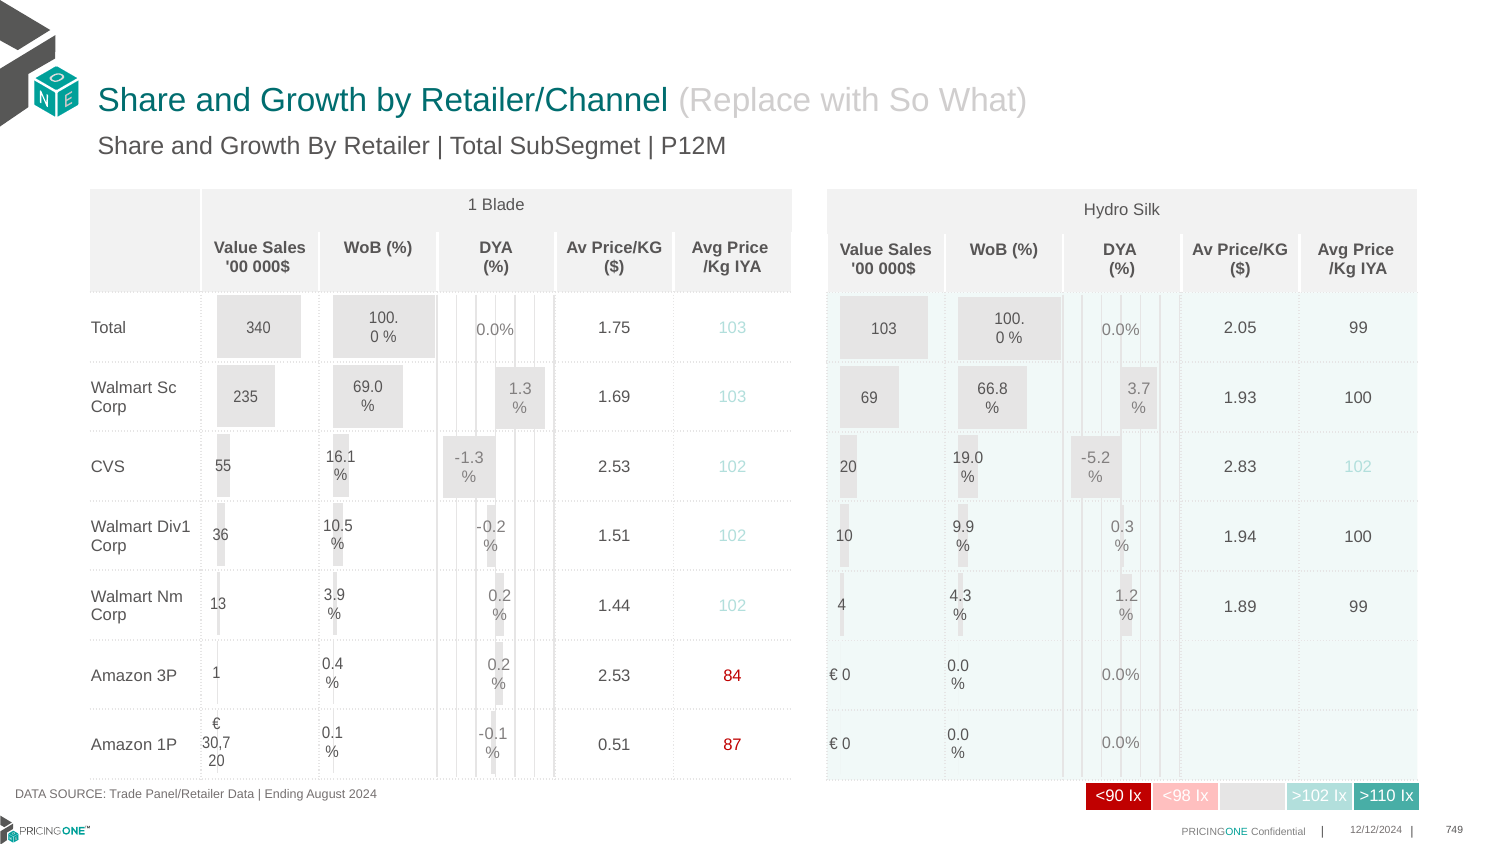

# Share and Growth by Retailer/Channel (Replace with So What)
Share and Growth By Retailer | Total SubSegmet | P12M
|  | 1 Blade | Total Category |  |  |  |
| --- | --- | --- | --- | --- | --- |
|  | Value Sales '00 000$ | WoB (%) | DYA (%) | Av Price/KG ($) | Avg Price /Kg IYA |
| Total |  |  |  | 1.75 | 103 |
| Walmart Sc Corp |  |  |  | 1.69 | 103 |
| CVS |  |  |  | 2.53 | 102 |
| Walmart Div1 Corp |  |  |  | 1.51 | 102 |
| Walmart Nm Corp |  |  |  | 1.44 | 102 |
| Amazon 3P |  |  |  | 2.53 | 84 |
| Amazon 1P |  |  |  | 0.51 | 87 |
| Hydro Silk | Client |  |  |  |
| --- | --- | --- | --- | --- |
| Value Sales '00 000$ | WoB (%) | DYA (%) | Av Price/KG ($) | Avg Price /Kg IYA |
|  |  |  | 2.05 | 99 |
|  |  |  | 1.93 | 100 |
|  |  |  | 2.83 | 102 |
|  |  |  | 1.94 | 100 |
|  |  |  | 1.89 | 99 |
|  |  |  |  |  |
|  |  |  |  |  |

### Chart

| Category | Value Sales |
|---|---|
| Grand Total | 34012158.0 |
| Walmart Sc Corp | 23476875.0 |
| CVS | 5480306.0 |
| Walmart Div1 Corp | 3561760.0 |
| Walmart Nm Corp | 1342872.0 |
| Amazon 3P | 119625.0 |
| Amazon 1P | 30720.0 |

### Chart

| Category | Trade WoB % |
|---|---|
| Grand Total | 1.0 |
| Walmart Sc Corp | 0.6902494984293558 |
| CVS | 0.16112785316356582 |
| Walmart Div1 Corp | 0.10472020034718174 |
| Walmart Nm Corp | 0.03948211695359054 |
| Amazon 3P | 0.0035171246705369297 |
| Amazon 1P | 0.0009032064357692329 |

### Chart

| Category | Value Sales |
|---|---|
| Grand Total | 10260046.0 |
| Walmart Sc Corp | 6857887.0 |
| CVS | 1950313.0 |
| Walmart Div1 Corp | 1013981.0 |
| Walmart Nm Corp | 437865.0 |
| Amazon 3P | 0.0 |
| Amazon 1P | 0.0 |

### Chart

| Category | Trade WoB % |
|---|---|
| Grand Total | 1.0 |
| Walmart Sc Corp | 0.6684070422296352 |
| CVS | 0.1900881341077808 |
| Walmart Div1 Corp | 0.0988281144158613 |
| Walmart Nm Corp | 0.04267670924672268 |
| Amazon 3P | 0.0 |
| Amazon 1P | 0.0 |

### Chart

| Category | Trade WoB % DYA |
|---|---|
| Grand Total | 0.0 |
| Walmart Sc Corp | 0.012752878172507587 |
| CVS | -0.013490060887202171 |
| Walmart Div1 Corp | -0.0022584320632351162 |
| Walmart Nm Corp | 0.002310559840535825 |
| Amazon 3P | 0.0018996673915954616 |
| Amazon 1P | -0.0012146124542015556 |

### Chart

| Category | Trade WoB % DYA |
|---|---|
| Grand Total | 0.0 |
| Walmart Sc Corp | 0.03746298230570366 |
| CVS | -0.05177840687421778 |
| Walmart Div1 Corp | 0.002622852691311392 |
| Walmart Nm Corp | 0.011692571877202726 |
| Amazon 3P | 0.0 |
| Amazon 1P | 0.0 |
DATA SOURCE: Trade Panel/Retailer Data | Ending August 2024
| <90 Ix | <98 Ix |  | >102 Ix | >110 Ix |
| --- | --- | --- | --- | --- |

12/12/2024
749